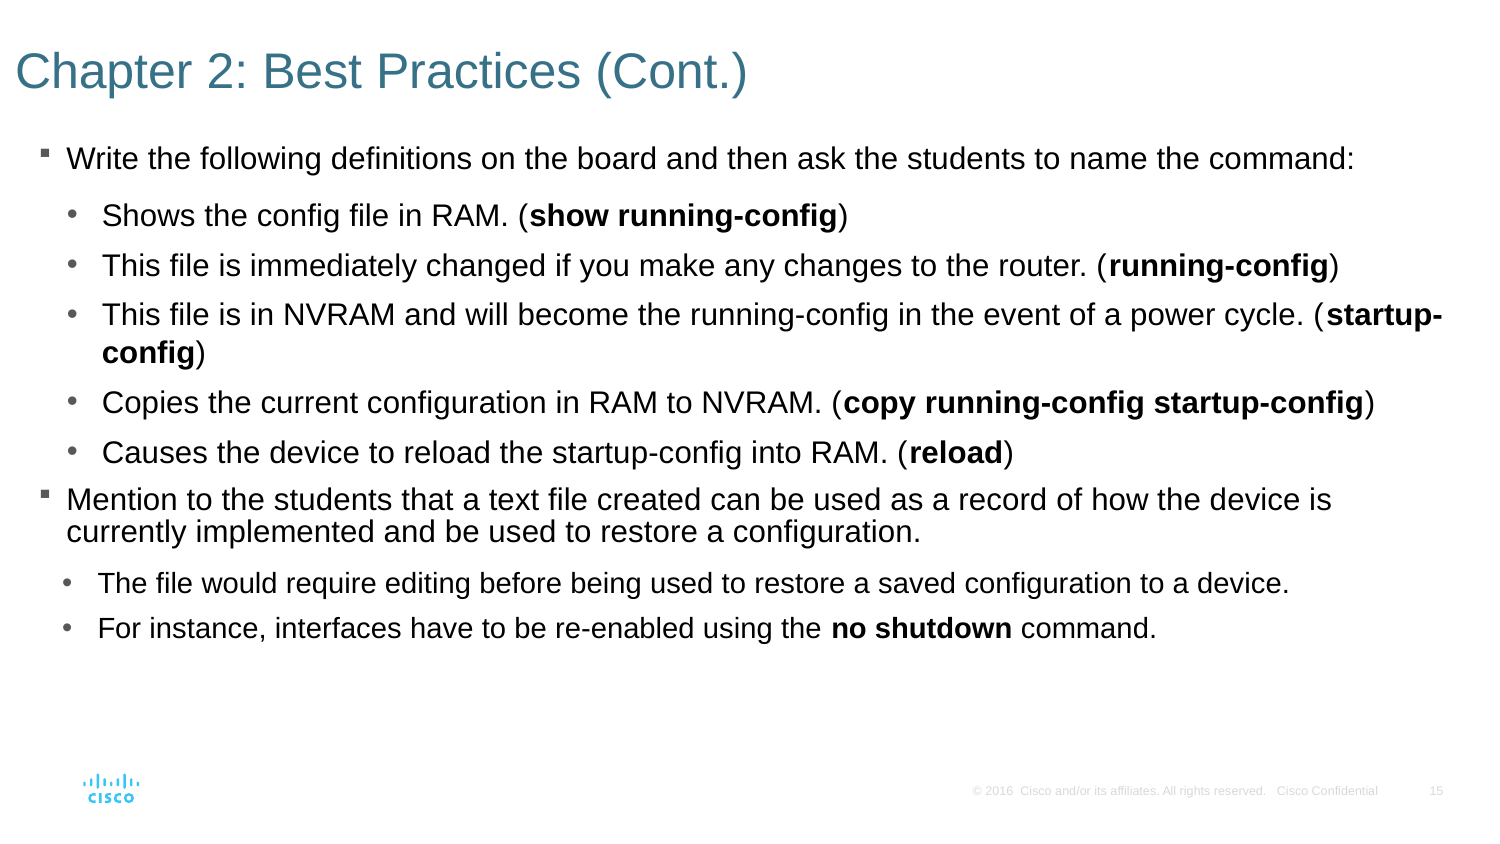

# Chapter 2: Best Practices (Cont.)
Write the following definitions on the board and then ask the students to name the command:
Shows the config file in RAM. (show running-config)
This file is immediately changed if you make any changes to the router. (running-config)
This file is in NVRAM and will become the running-config in the event of a power cycle. (startup-config)
Copies the current configuration in RAM to NVRAM. (copy running-config startup-config)
Causes the device to reload the startup-config into RAM. (reload)
Mention to the students that a text file created can be used as a record of how the device is currently implemented and be used to restore a configuration.
The file would require editing before being used to restore a saved configuration to a device.
For instance, interfaces have to be re-enabled using the no shutdown command.